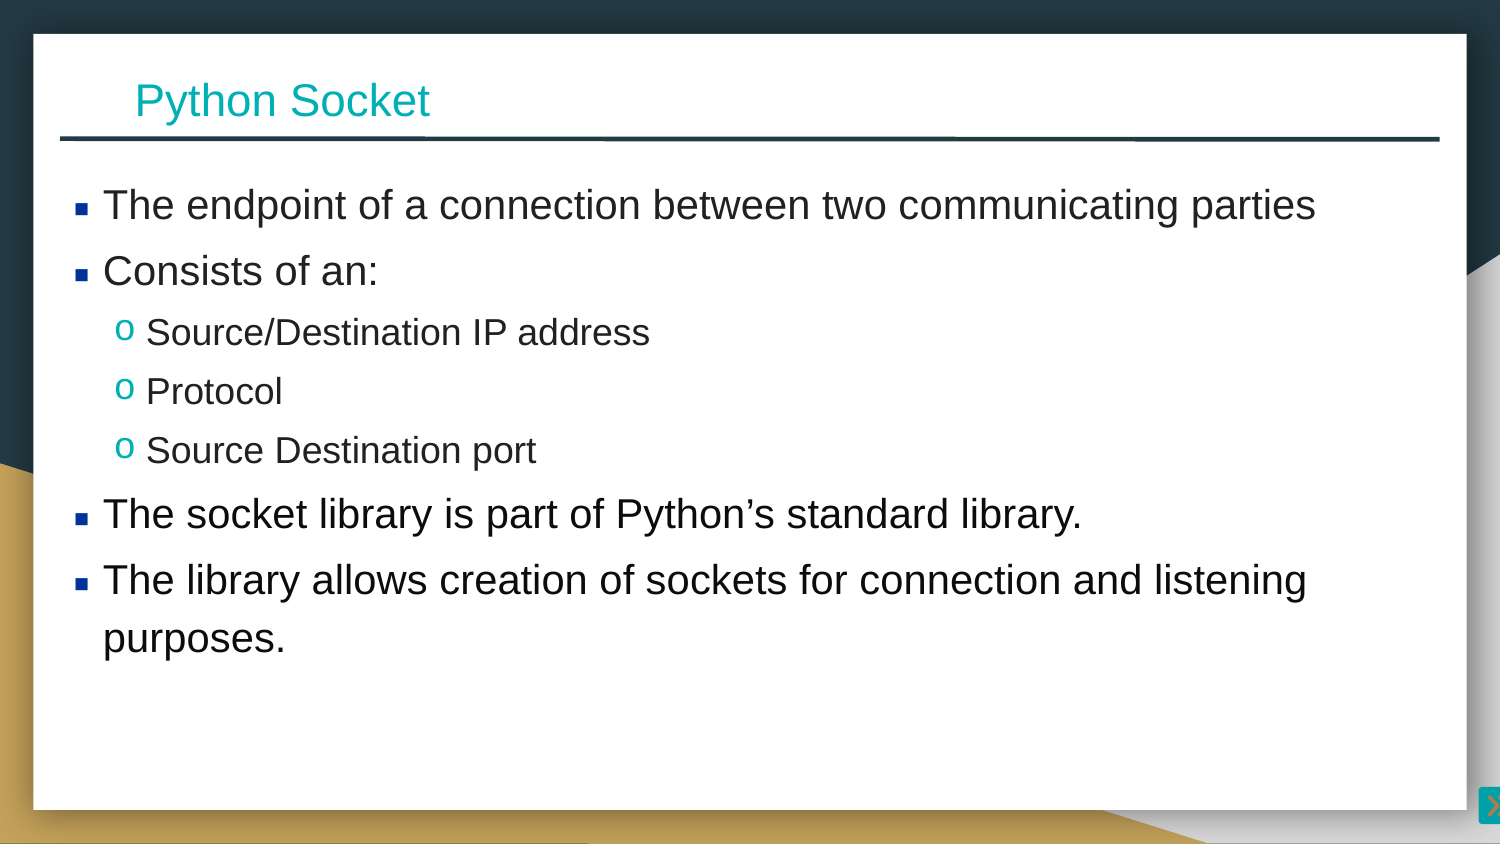

Python Socket
The endpoint of a connection between two communicating parties
Consists of an:
Source/Destination IP address
Protocol
Source Destination port
The socket library is part of Python’s standard library.
The library allows creation of sockets for connection and listening purposes.